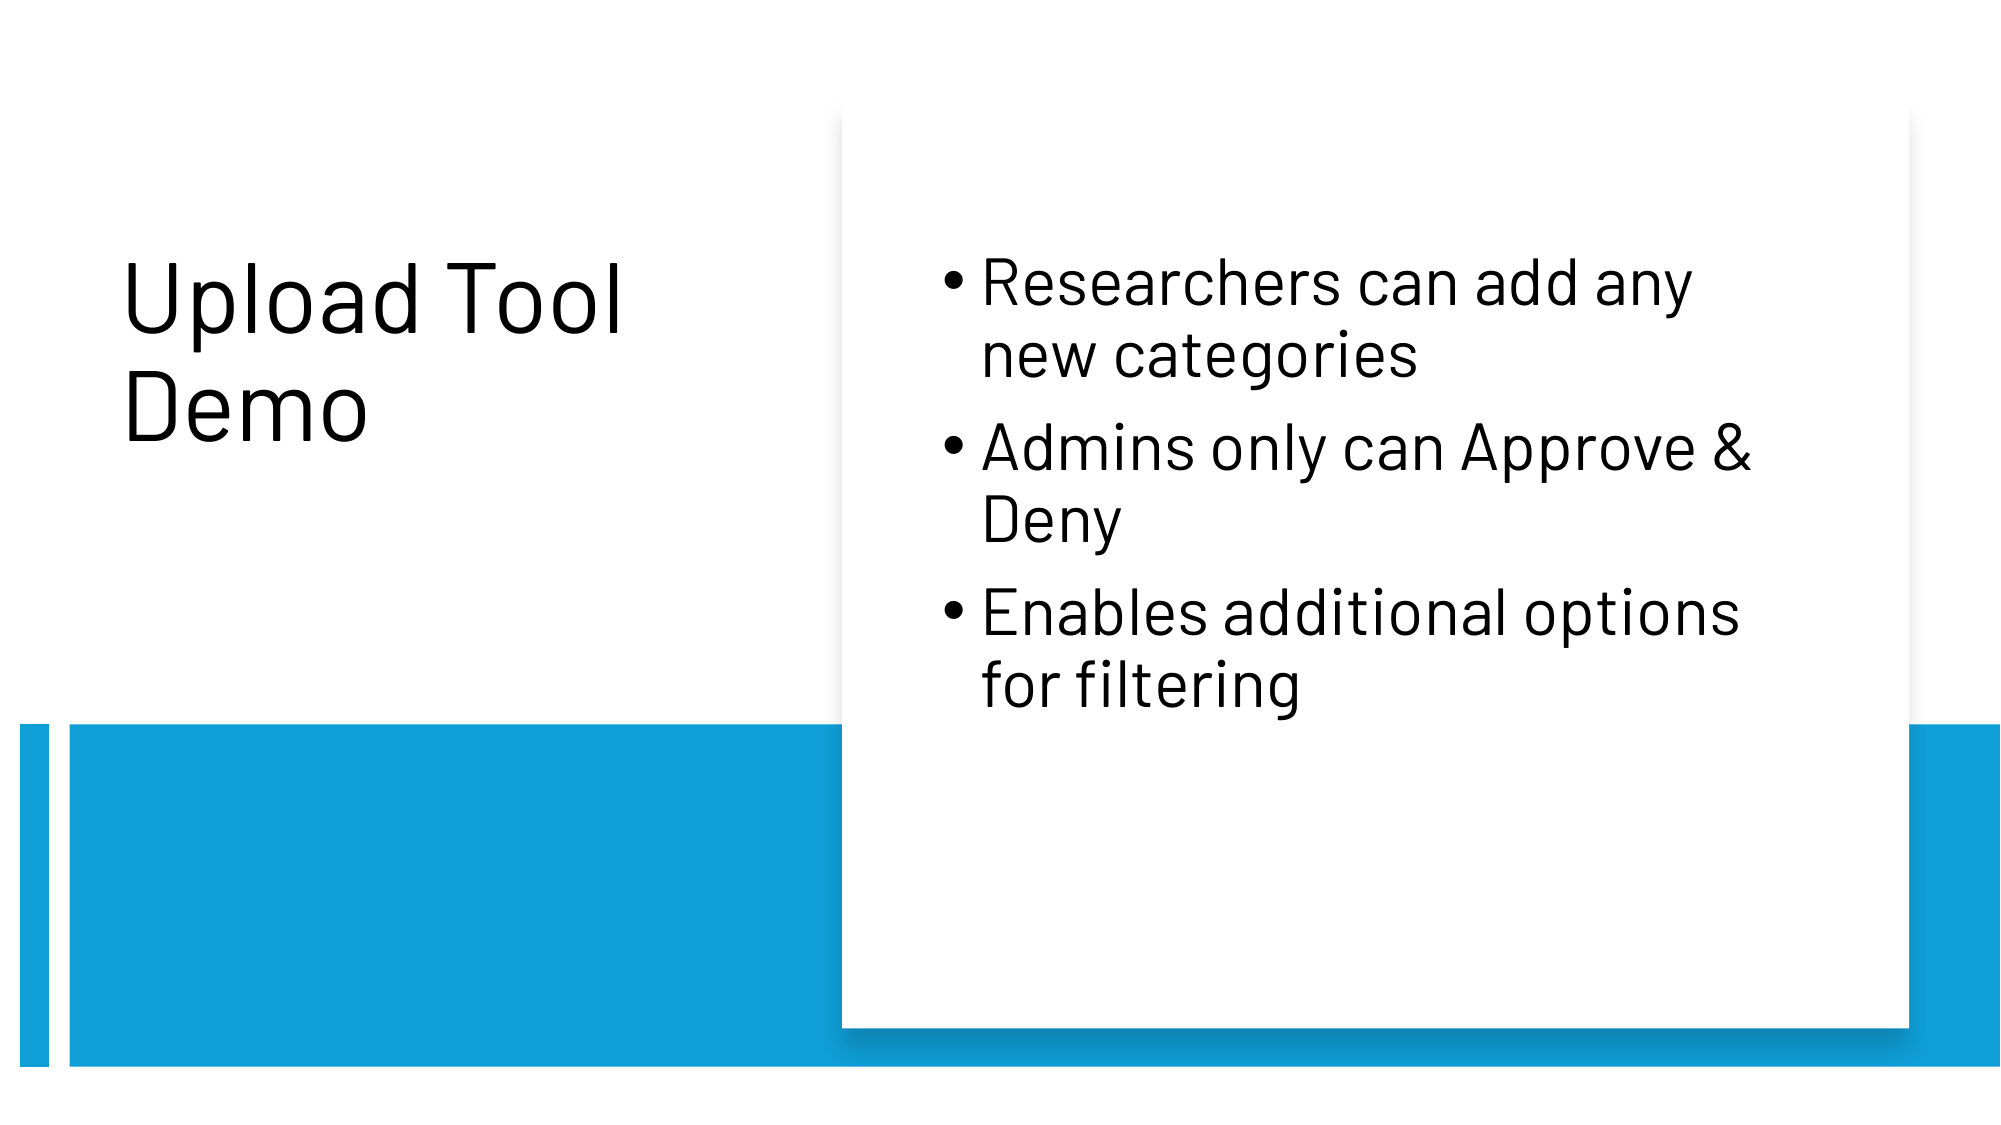

Researchers can add any new categories
Admins only can Approve & Deny
Enables additional options for filtering
# Upload Tool Demo